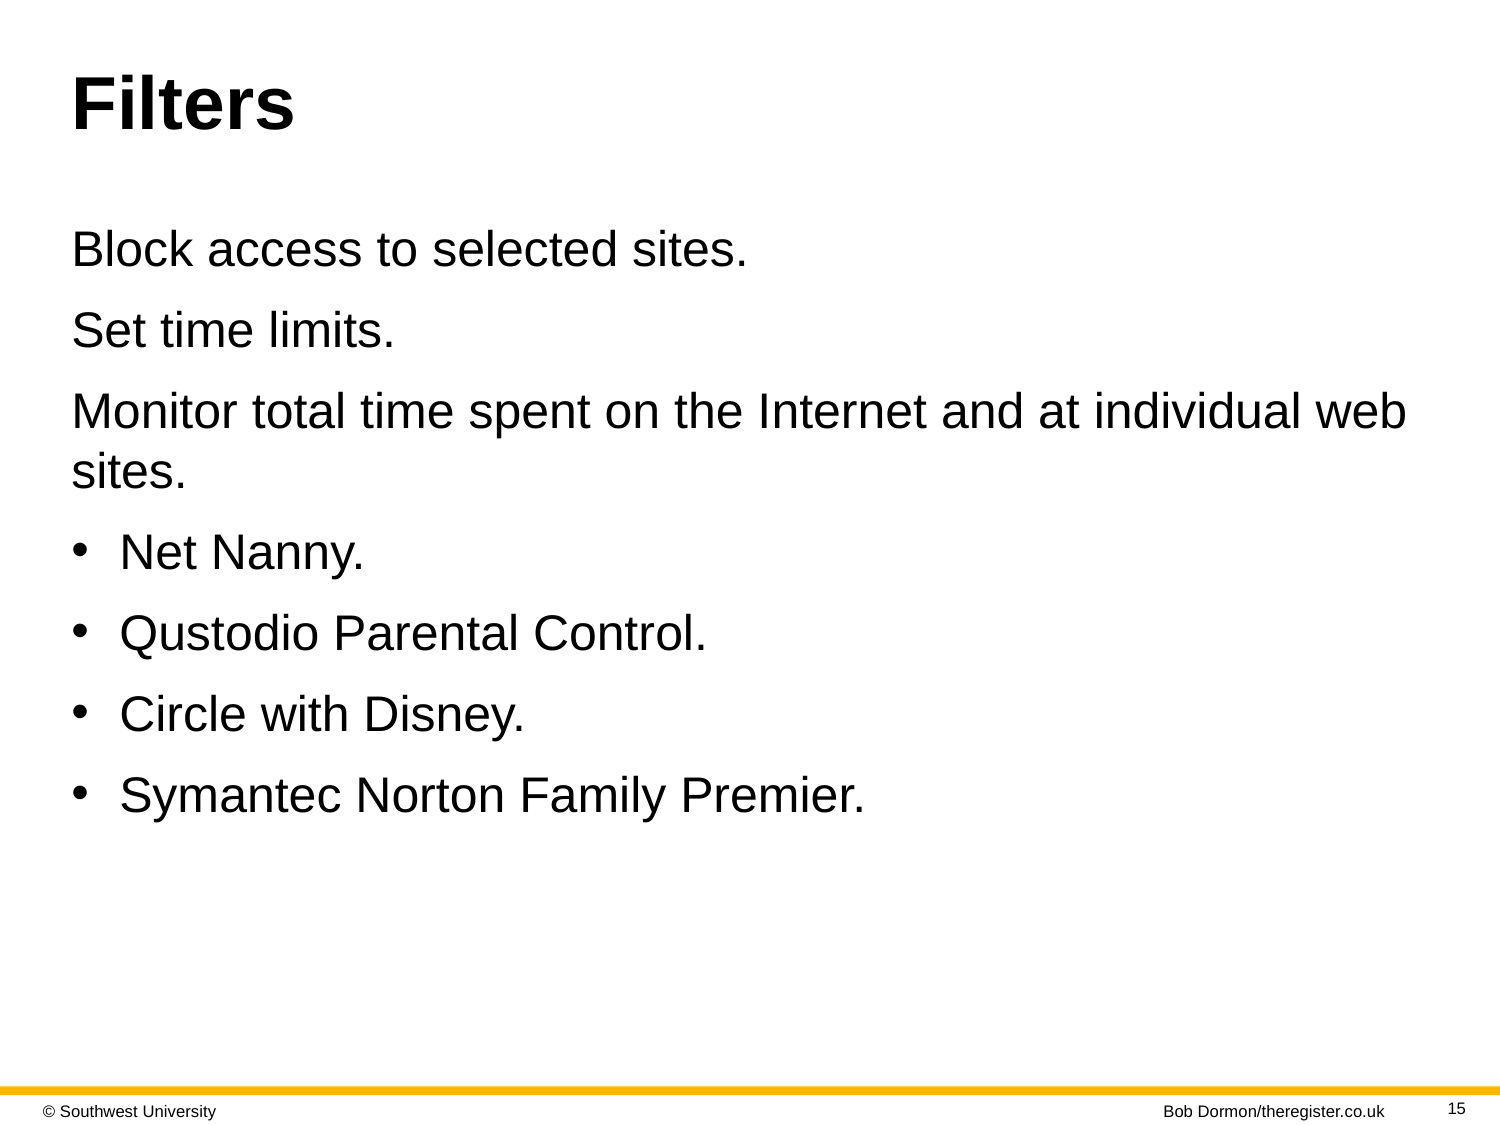

# Filters
Block access to selected sites.
Set time limits.
Monitor total time spent on the Internet and at individual web sites.
Net Nanny.
Qustodio Parental Control.
Circle with Disney.
Symantec Norton Family Premier.
15
Bob Dormon/theregister.co.uk